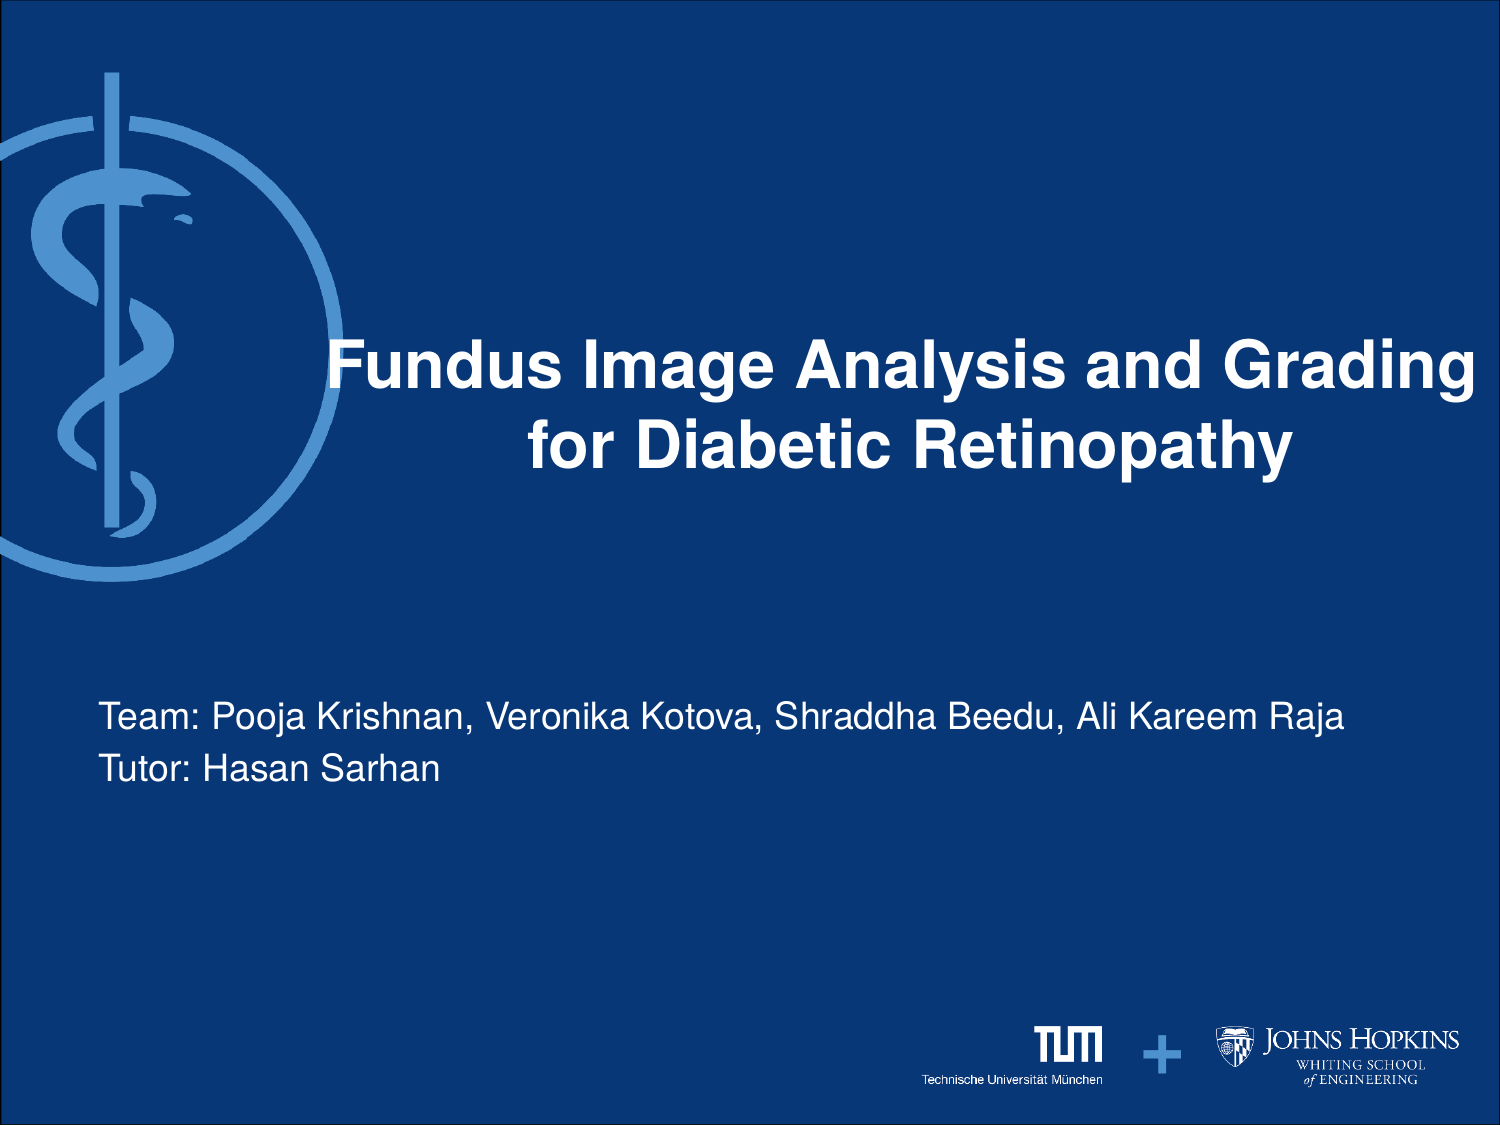

# Fundus Image Analysis and Grading
for Diabetic Retinopathy
Team: Pooja Krishnan, Veronika Kotova, Shraddha Beedu, Ali Kareem Raja
Tutor: Hasan Sarhan